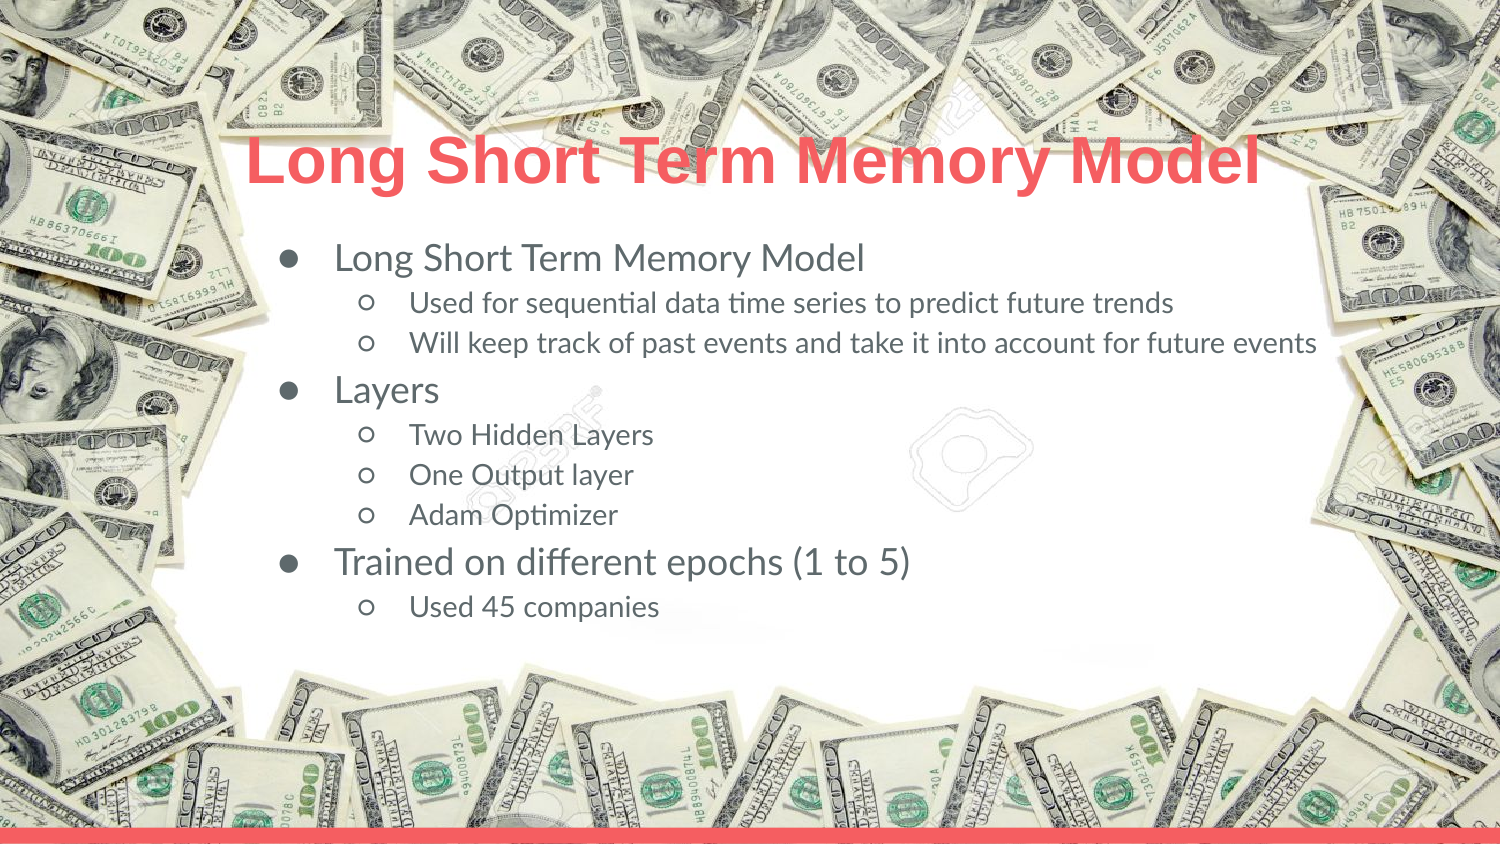

# Long Short Term Memory Model
Long Short Term Memory Model
Used for sequential data time series to predict future trends
Will keep track of past events and take it into account for future events
Layers
Two Hidden Layers
One Output layer
Adam Optimizer
Trained on different epochs (1 to 5)
Used 45 companies